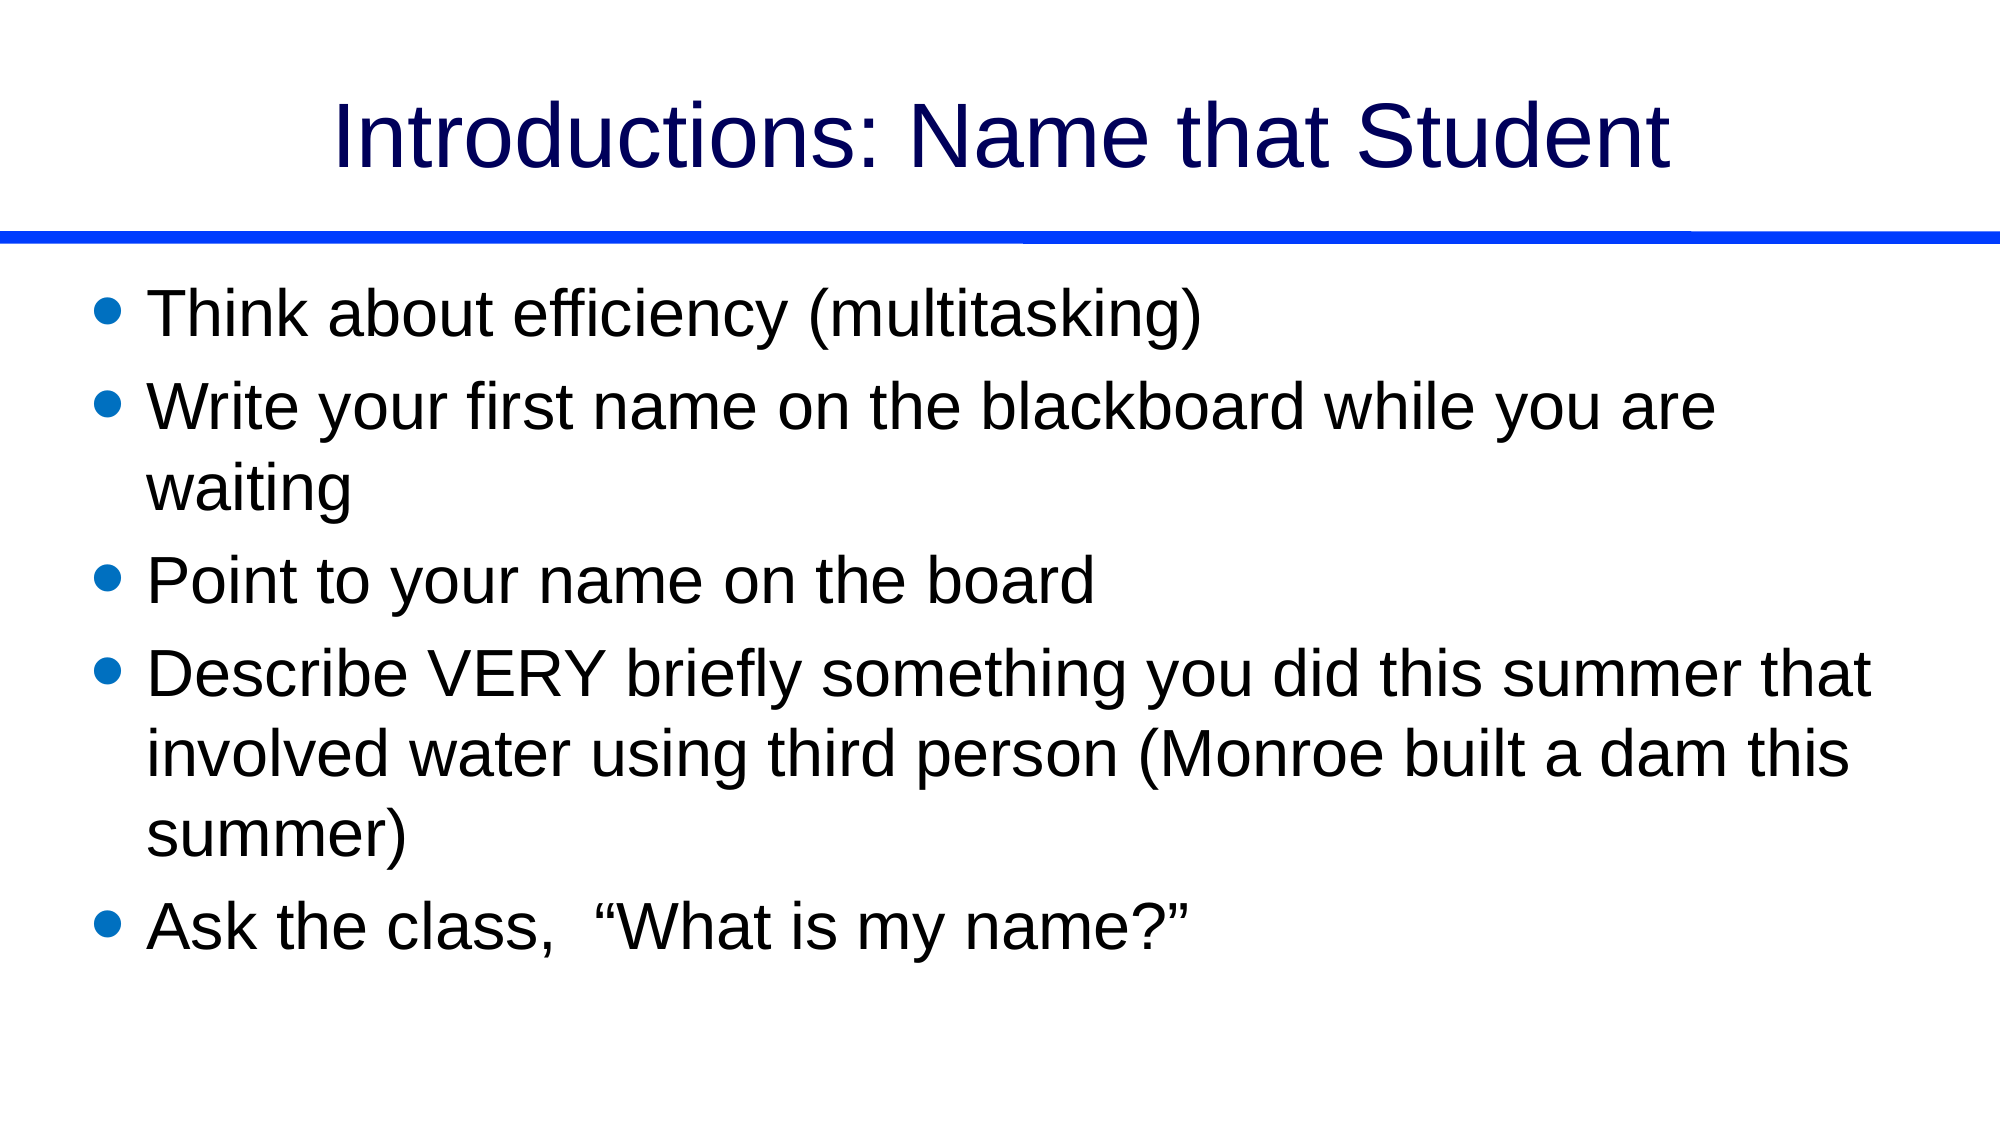

# Introductions: Name that Student
Think about efficiency (multitasking)
Write your first name on the blackboard while you are waiting
Point to your name on the board
Describe VERY briefly something you did this summer that involved water using third person (Monroe built a dam this summer)
Ask the class,  “What is my name?”